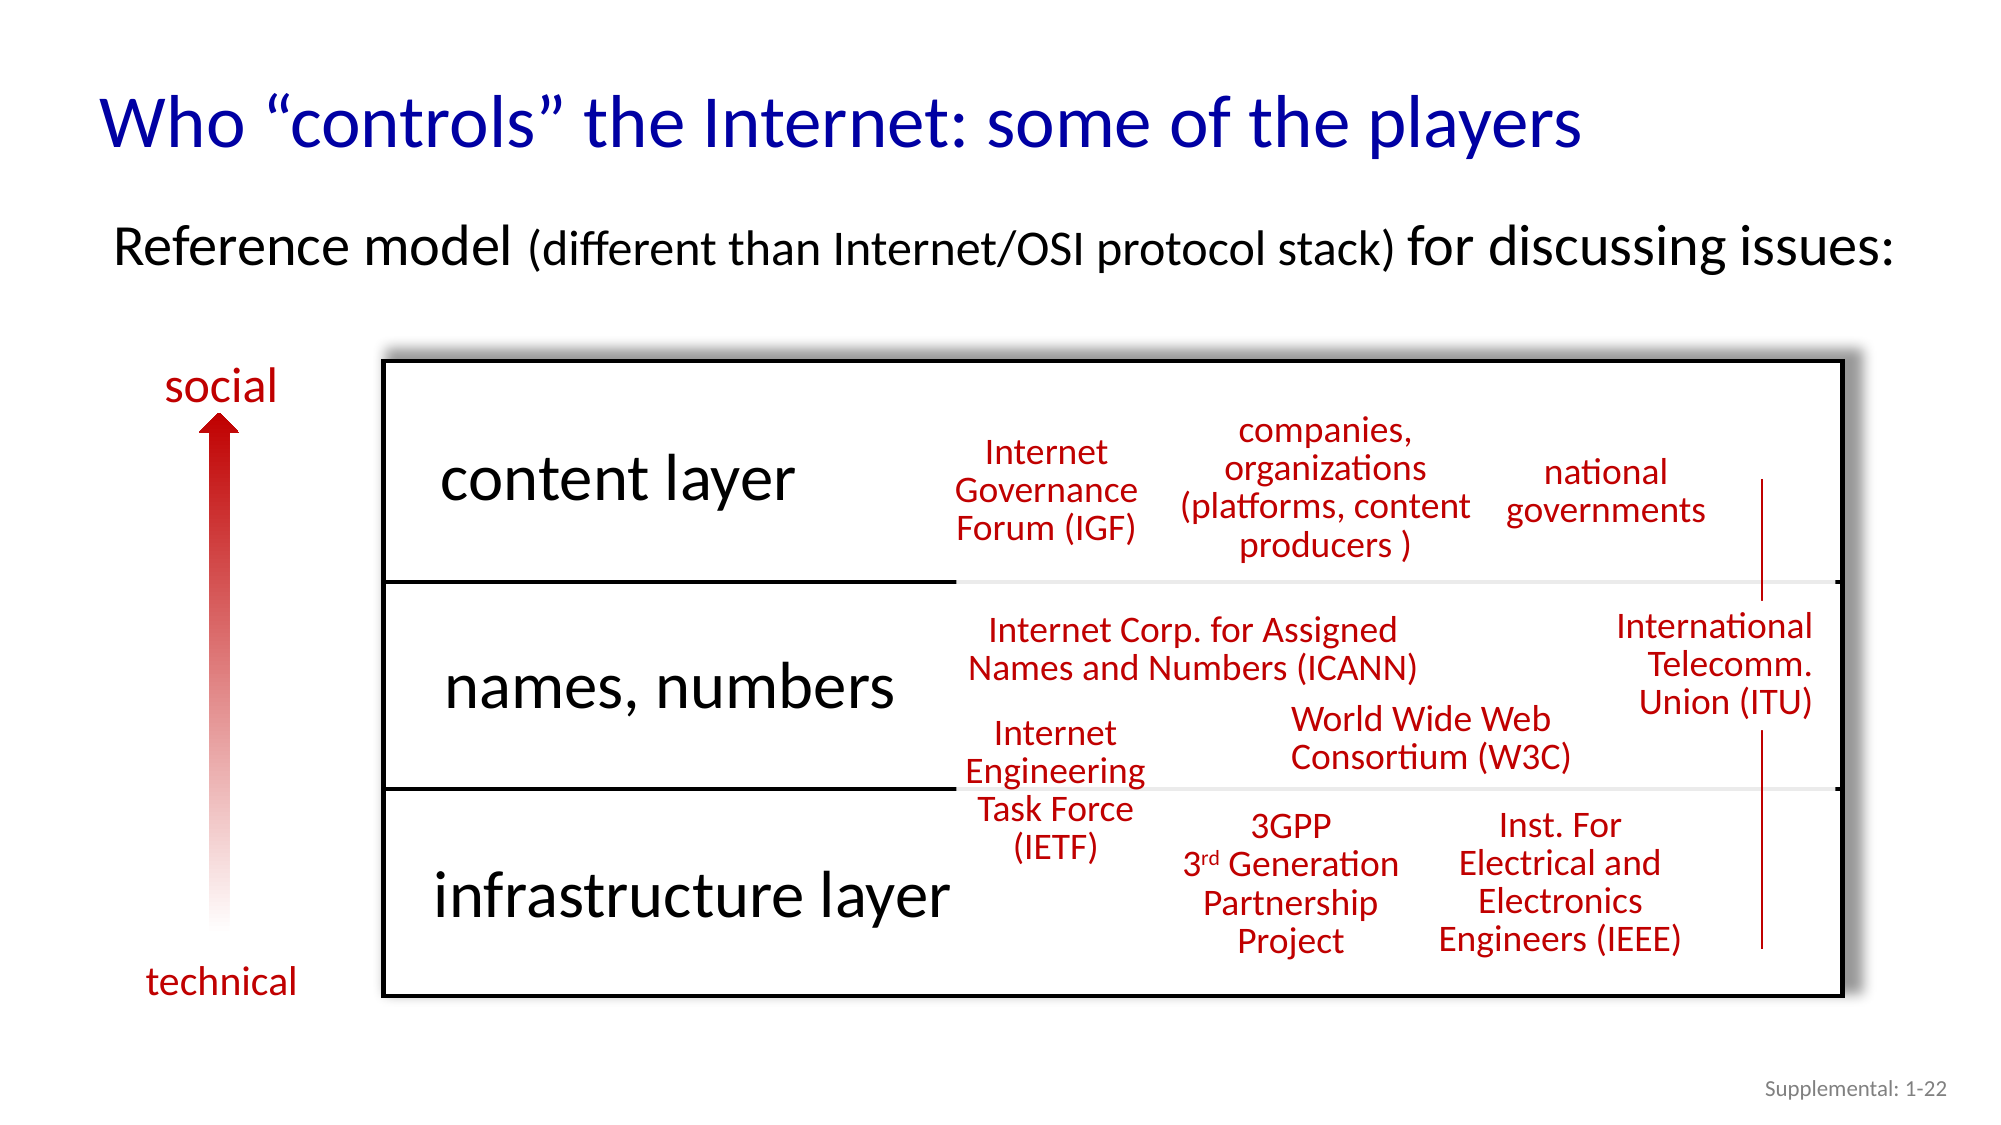

# Who “controls” the Internet: some of the players
Reference model (different than Internet/OSI protocol stack) for discussing issues:
social

technical

companies,
organizations (platforms, content producers )
Internet Governance Forum (IGF)
national
governments

content layer
International Telecomm. Union (ITU)
Internet Corp. for Assigned Names and Numbers (ICANN)
names, numbers
World Wide Web Consortium (W3C)
Internet Engineering Task Force (IETF)
Inst. For Electrical and Electronics Engineers (IEEE)
3GPP
3rd Generation Partnership Project
infrastructure layer
Supplemental: 1-22